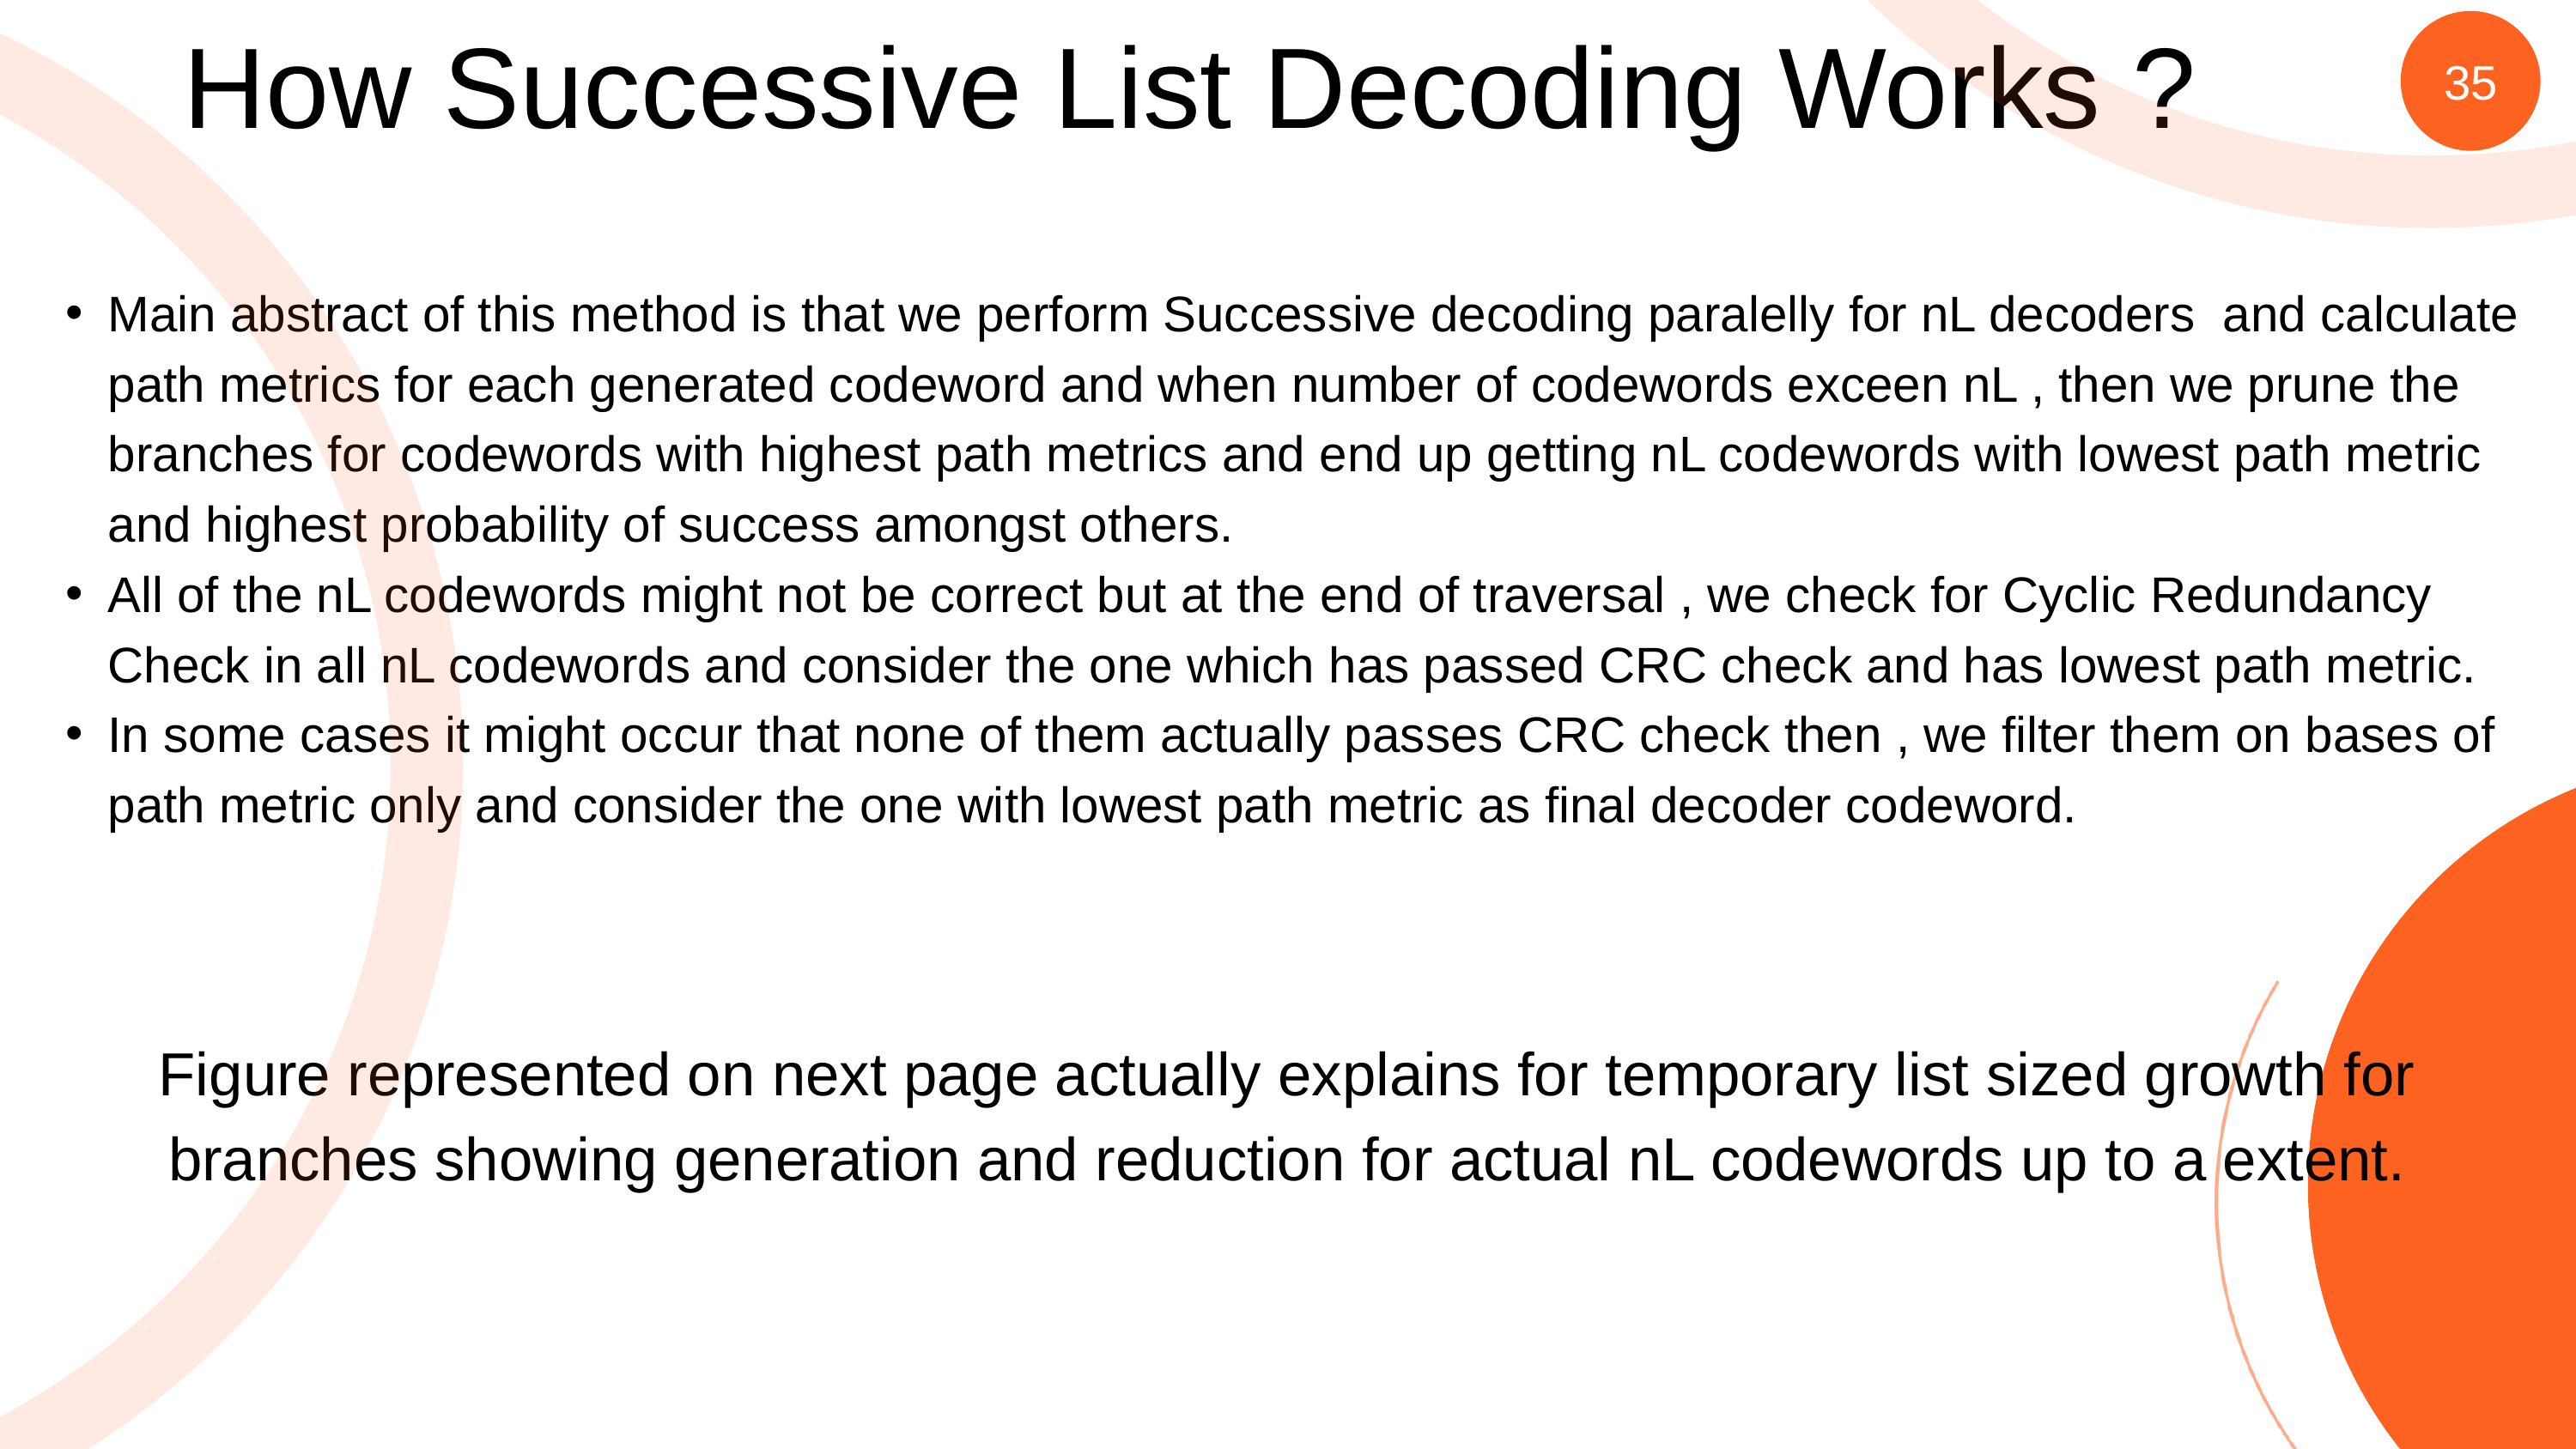

How Successive List Decoding Works ?

35
Main abstract of this method is that we perform Successive decoding paralelly for nL decoders  and calculate path metrics for each generated codeword and when number of codewords exceen nL , then we prune the branches for codewords with highest path metrics and end up getting nL codewords with lowest path metric and highest probability of success amongst others.
All of the nL codewords might not be correct but at the end of traversal , we check for Cyclic Redundancy Check in all nL codewords and consider the one which has passed CRC check and has lowest path metric.
In some cases it might occur that none of them actually passes CRC check then , we filter them on bases of path metric only and consider the one with lowest path metric as final decoder codeword.

Figure represented on next page actually explains for temporary list sized growth for branches showing generation and reduction for actual nL codewords up to a extent.